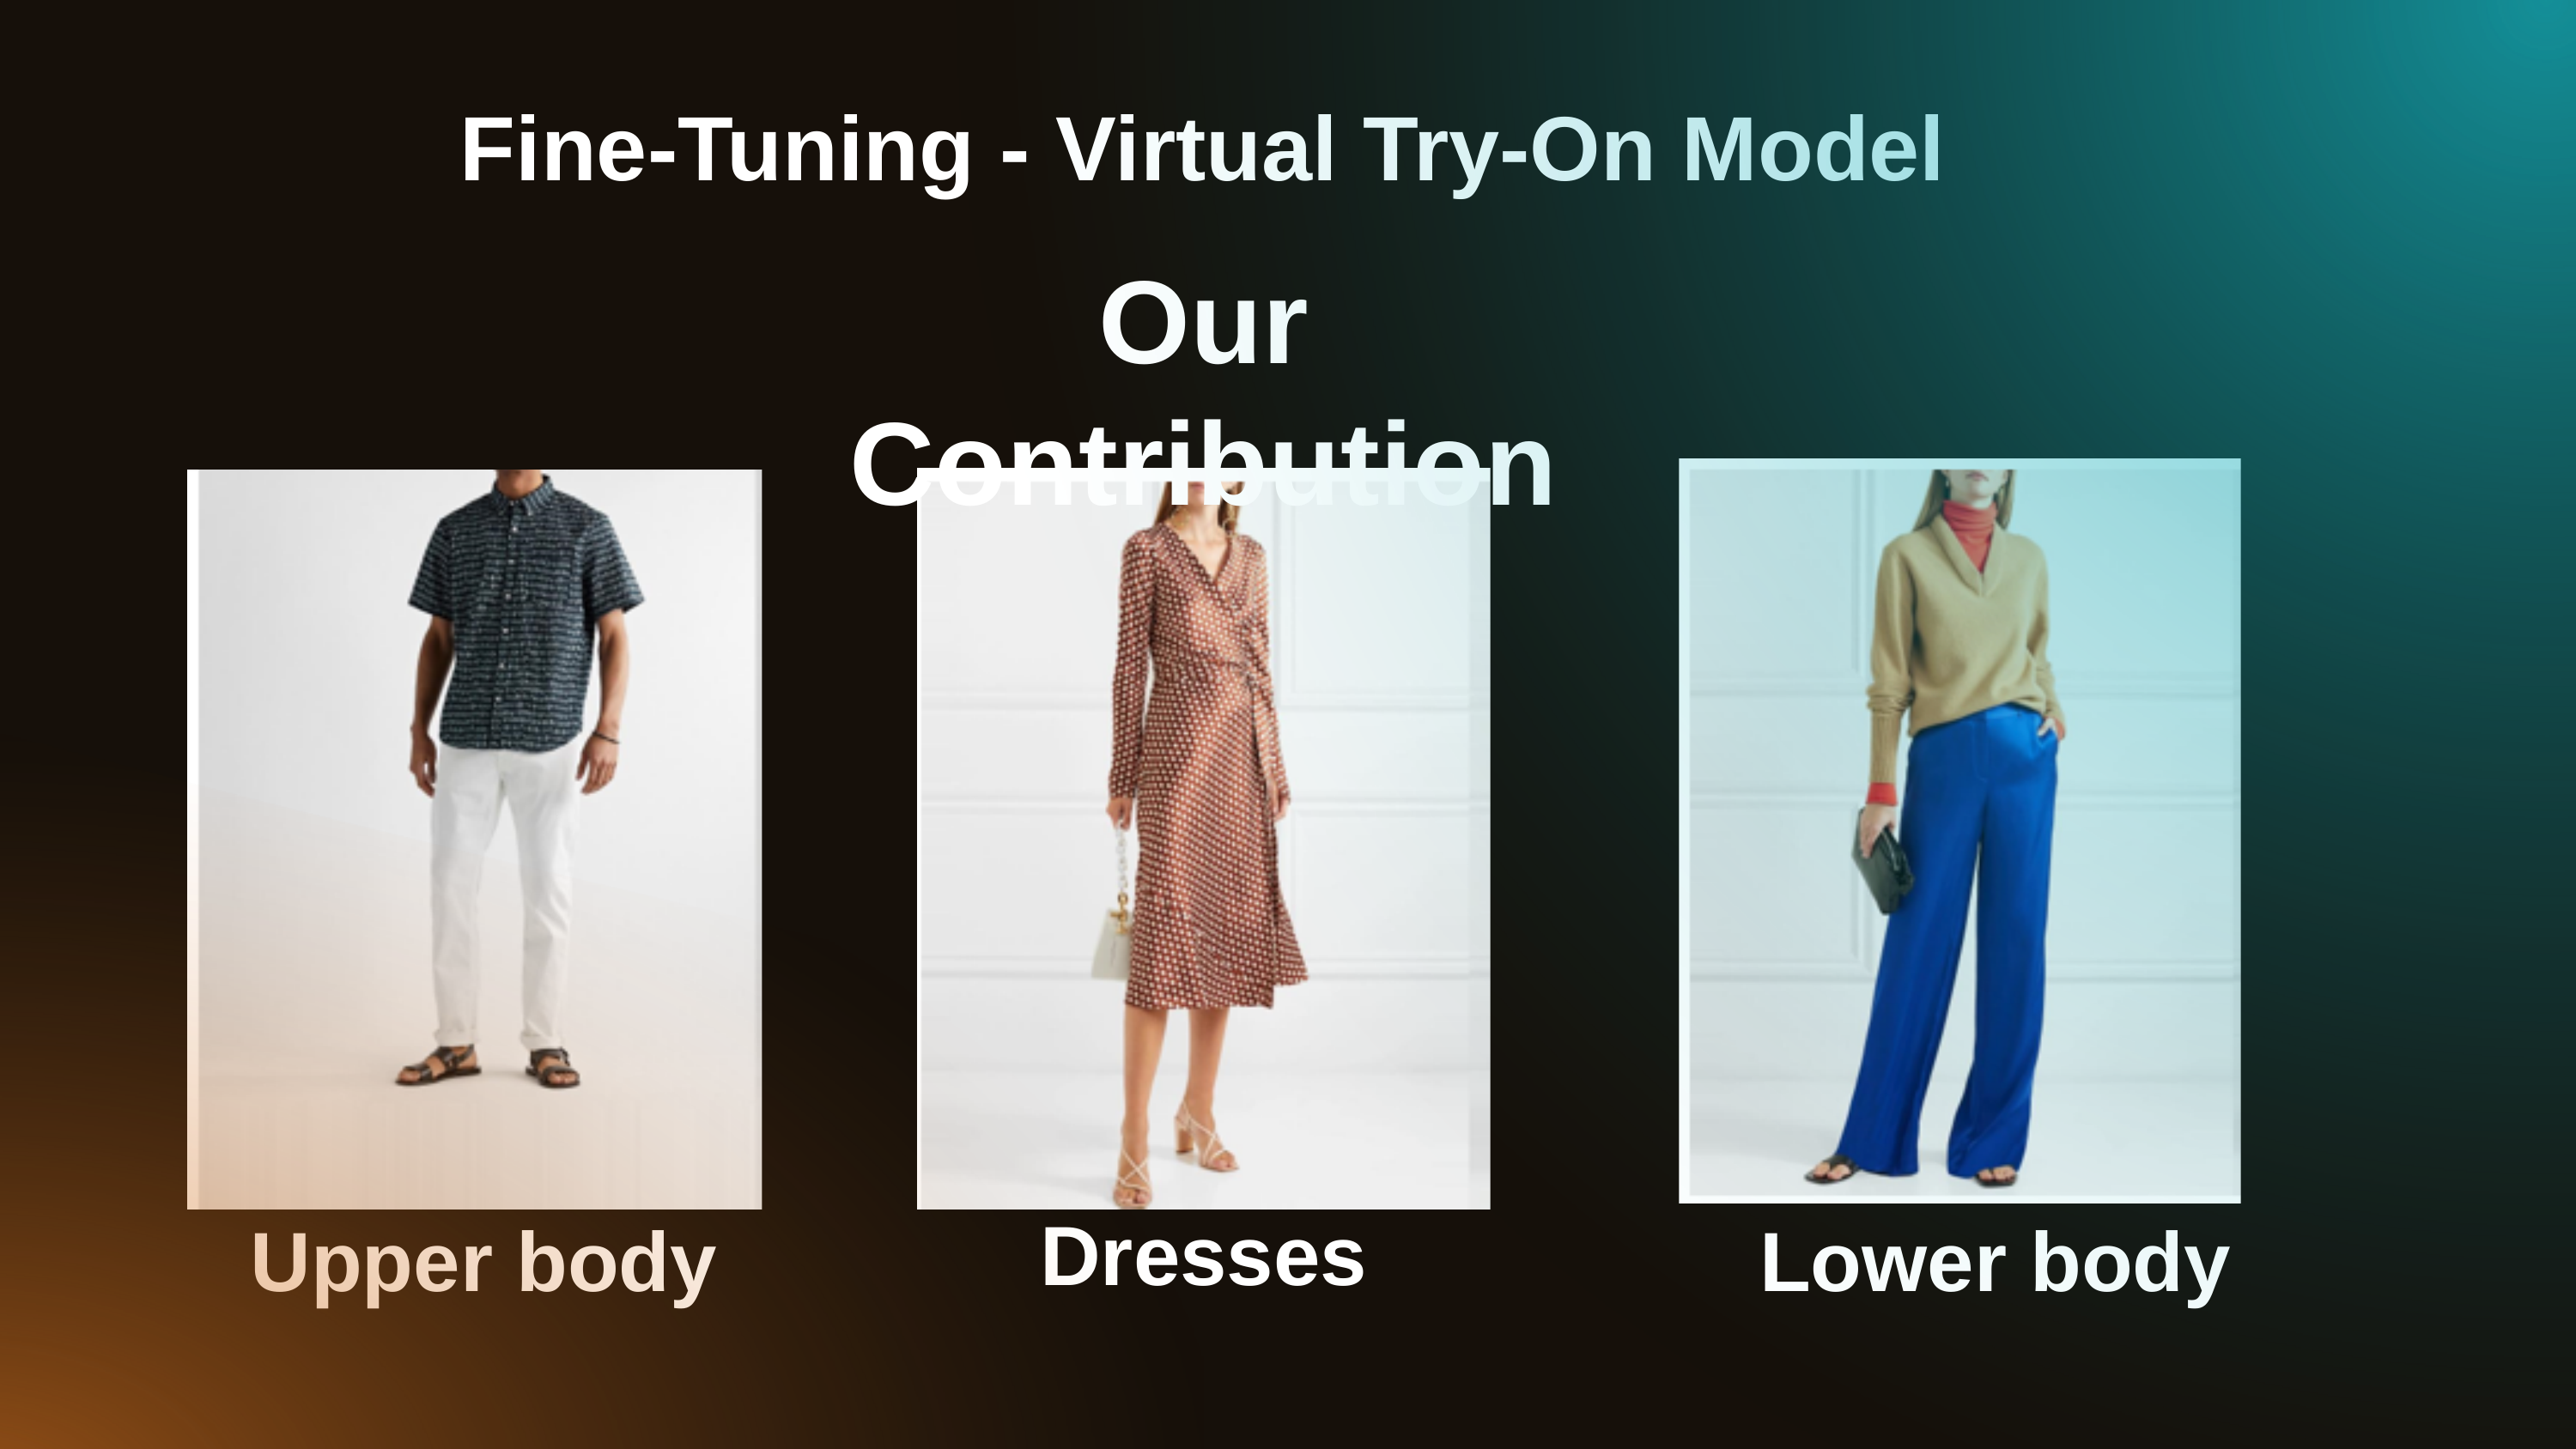

Fine-Tuning - Virtual Try-On Model
Our Contribution

Dresses
Upper body
     Lower body